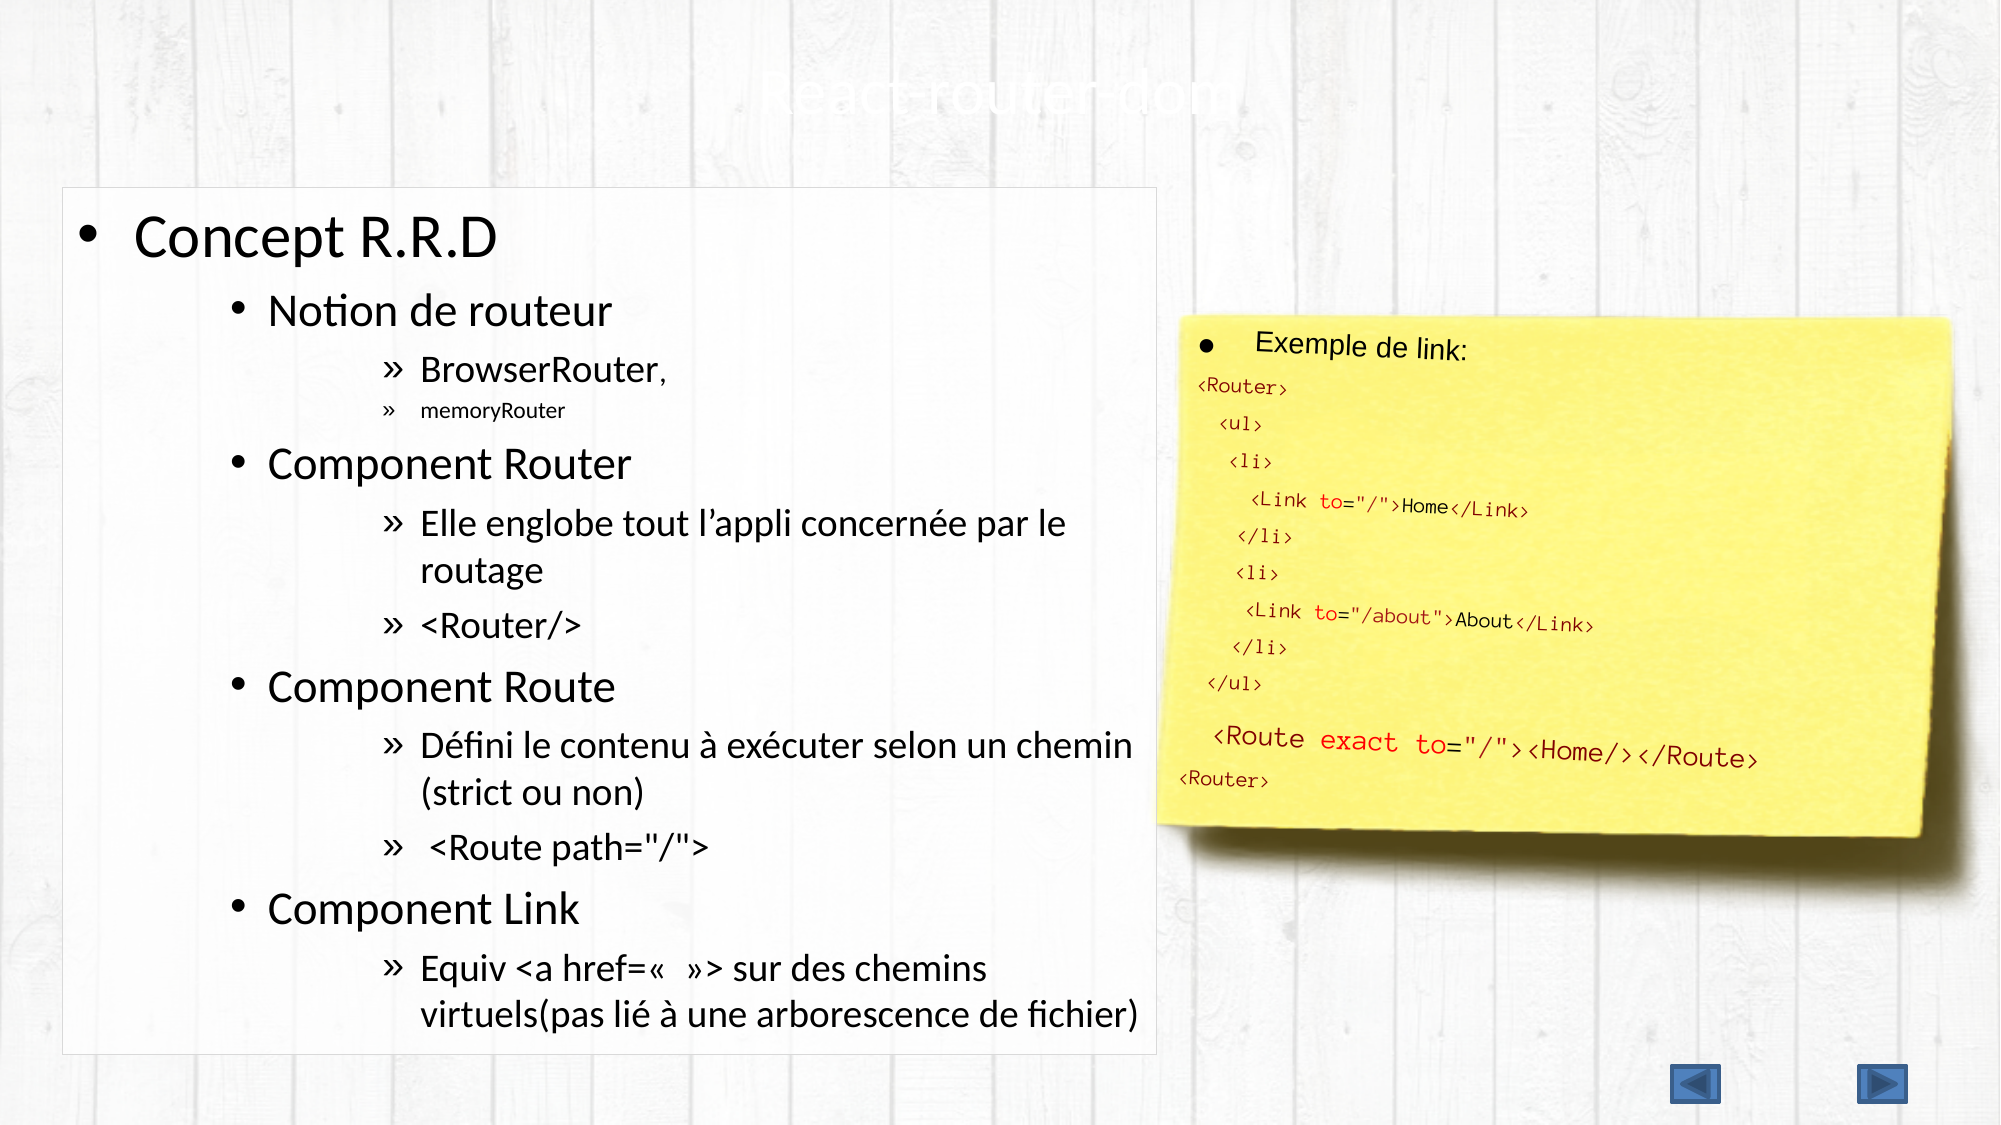

# React-router-dom
Concept R.R.D
Notion de routeur
BrowserRouter,
memoryRouter
Component Router
Elle englobe tout l’appli concernée par le routage
<Router/>
Component Route
Défini le contenu à exécuter selon un chemin (strict ou non)
 <Route path="/">
Component Link
Equiv <a href=«  »> sur des chemins virtuels(pas lié à une arborescence de fichier)
Exemple de link:
<Router>
  <ul>
   <li>
     <Link to="/">Home</Link>
    </li>
    <li>
     <Link to="/about">About</Link>
    </li>
  </ul>
  <Route exact to="/"><Home/></Route>
<Router>